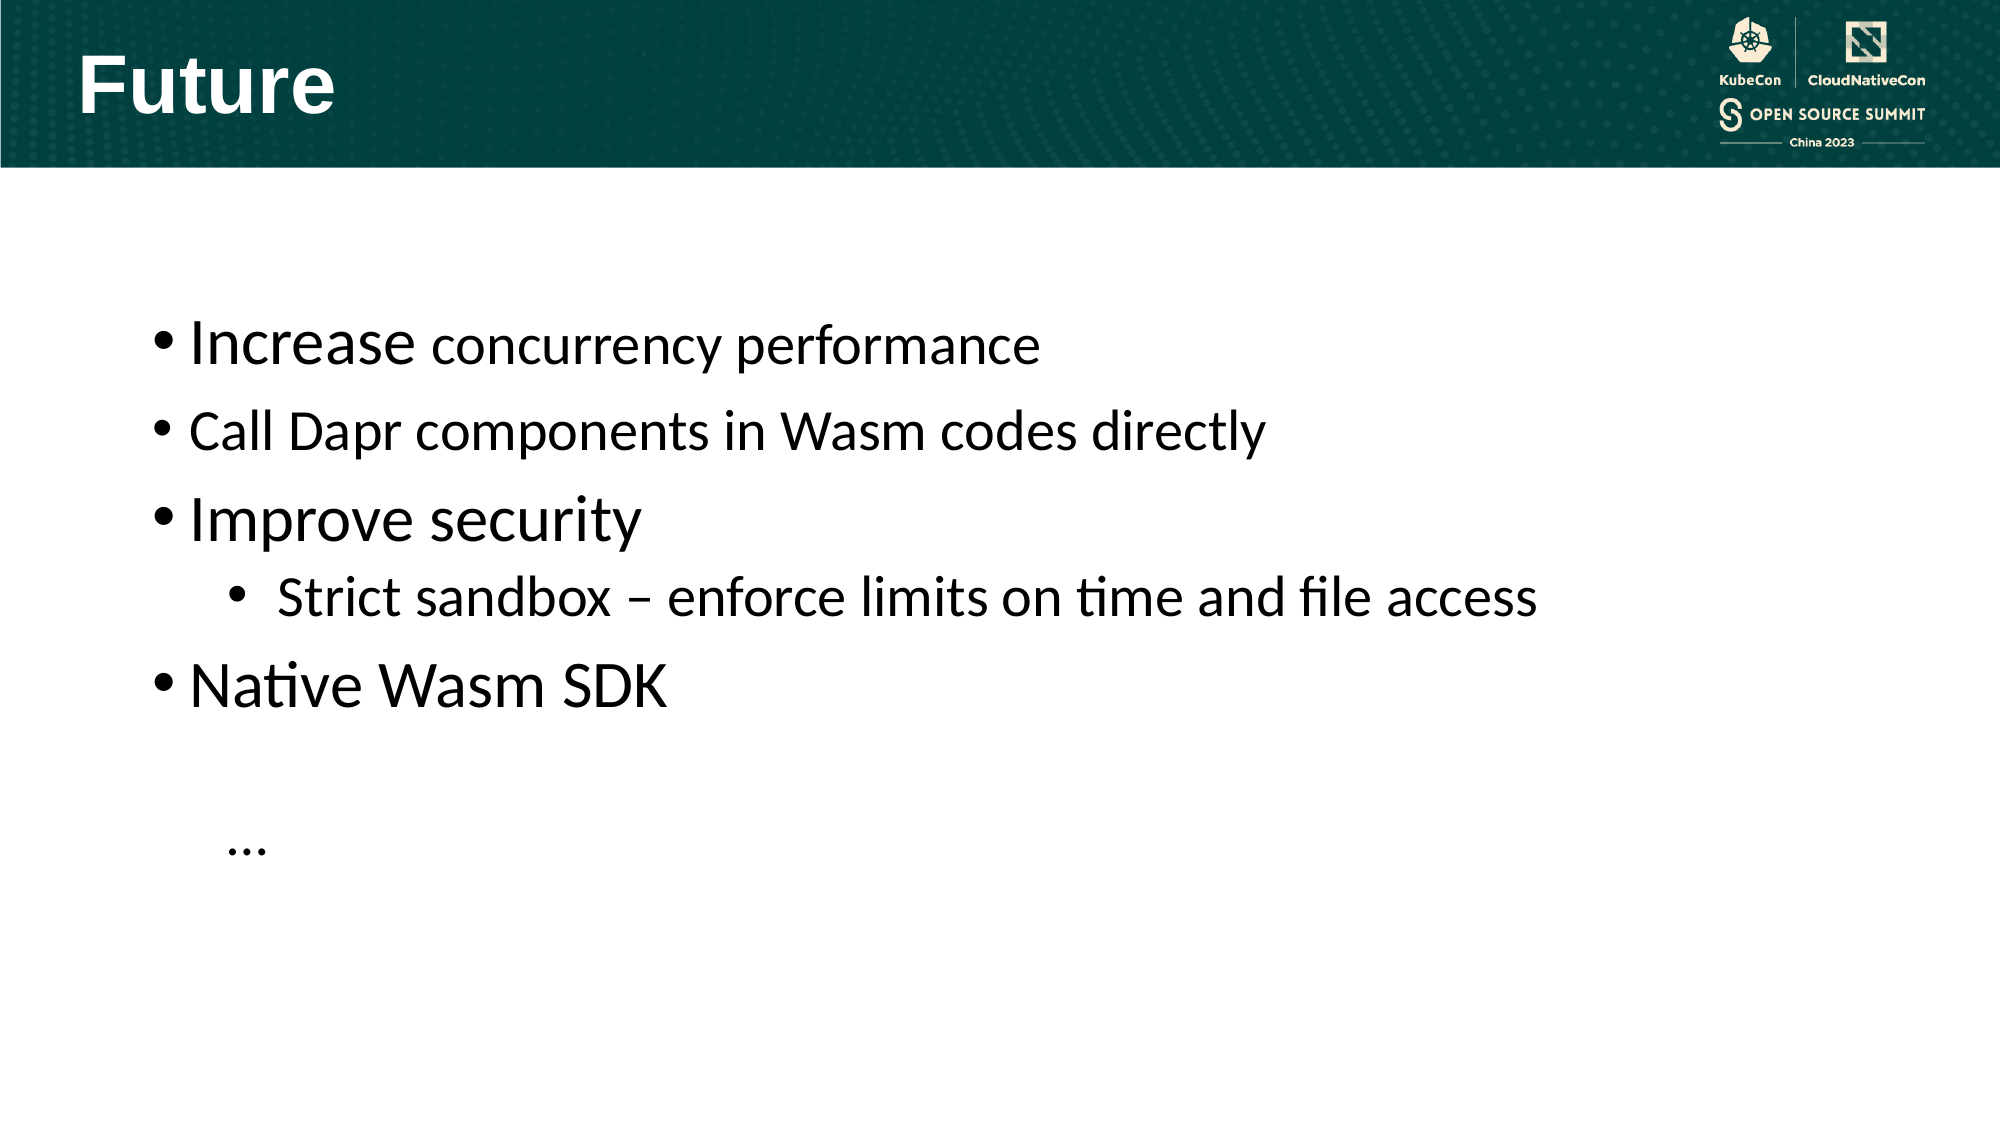

Future
Increase concurrency performance
Call Dapr components in Wasm codes directly
Improve security
 Strict sandbox – enforce limits on time and file access
Native Wasm SDK

…